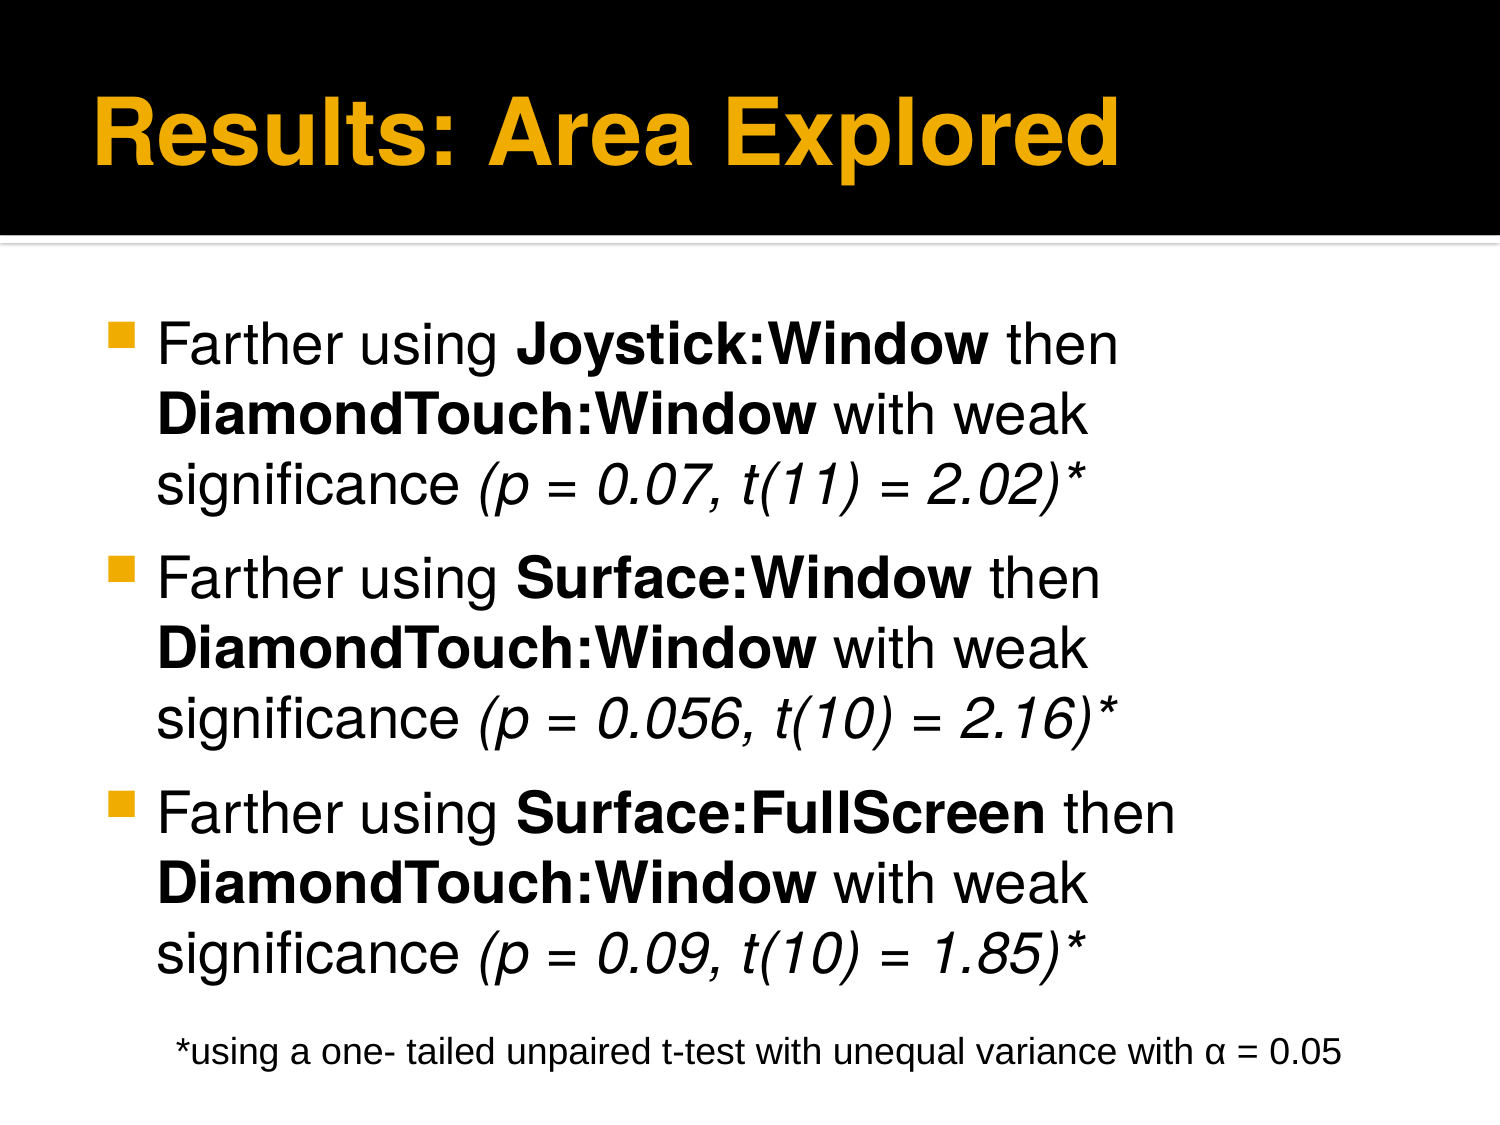

# Results: Area Explored
Farther using Joystick:Window then DiamondTouch:Window with weak significance (p = 0.07, t(11) = 2.02)*
Farther using Surface:Window then DiamondTouch:Window with weak significance (p = 0.056, t(10) = 2.16)*
Farther using Surface:FullScreen then DiamondTouch:Window with weak significance (p = 0.09, t(10) = 1.85)*

*using a one- tailed unpaired t-test with unequal variance with α = 0.05